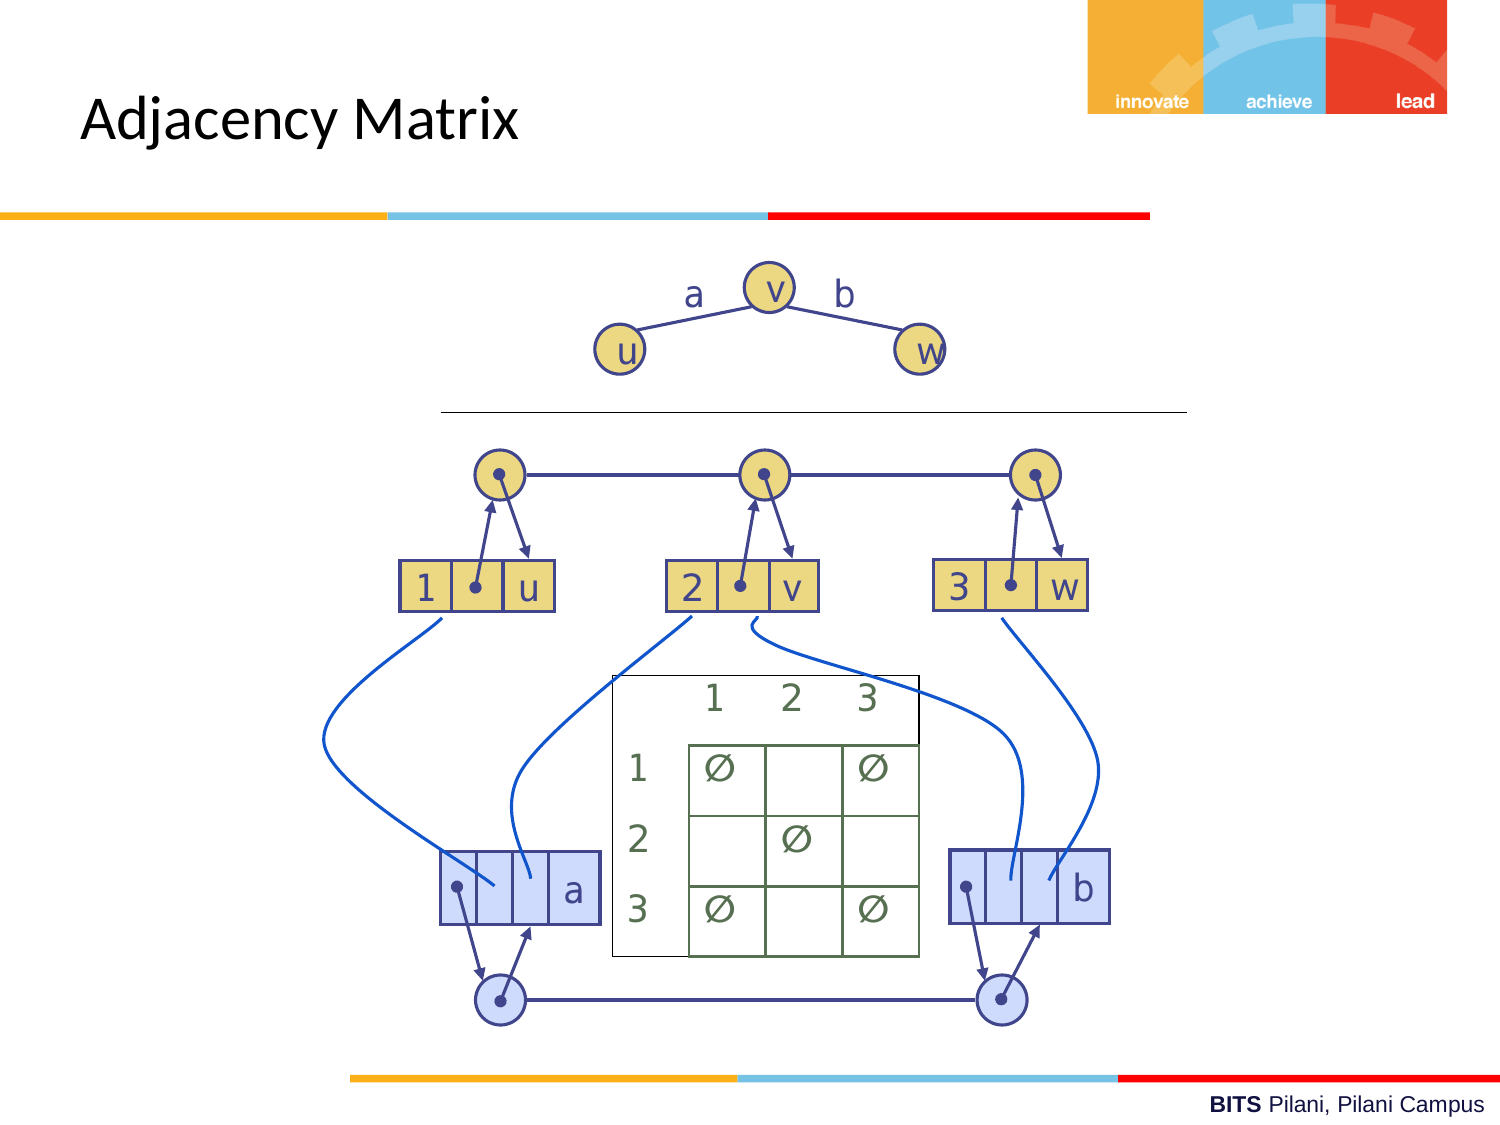

Adjacency Matrix
a
v
b
u
w

3

w
1

u
2

v

|  | 1 | 2 | 3 |
| --- | --- | --- | --- |
| 1 | ∅ |  | ∅ |
| 2 |  | ∅ |  |
| 3 | ∅ |  | ∅ |

b

a